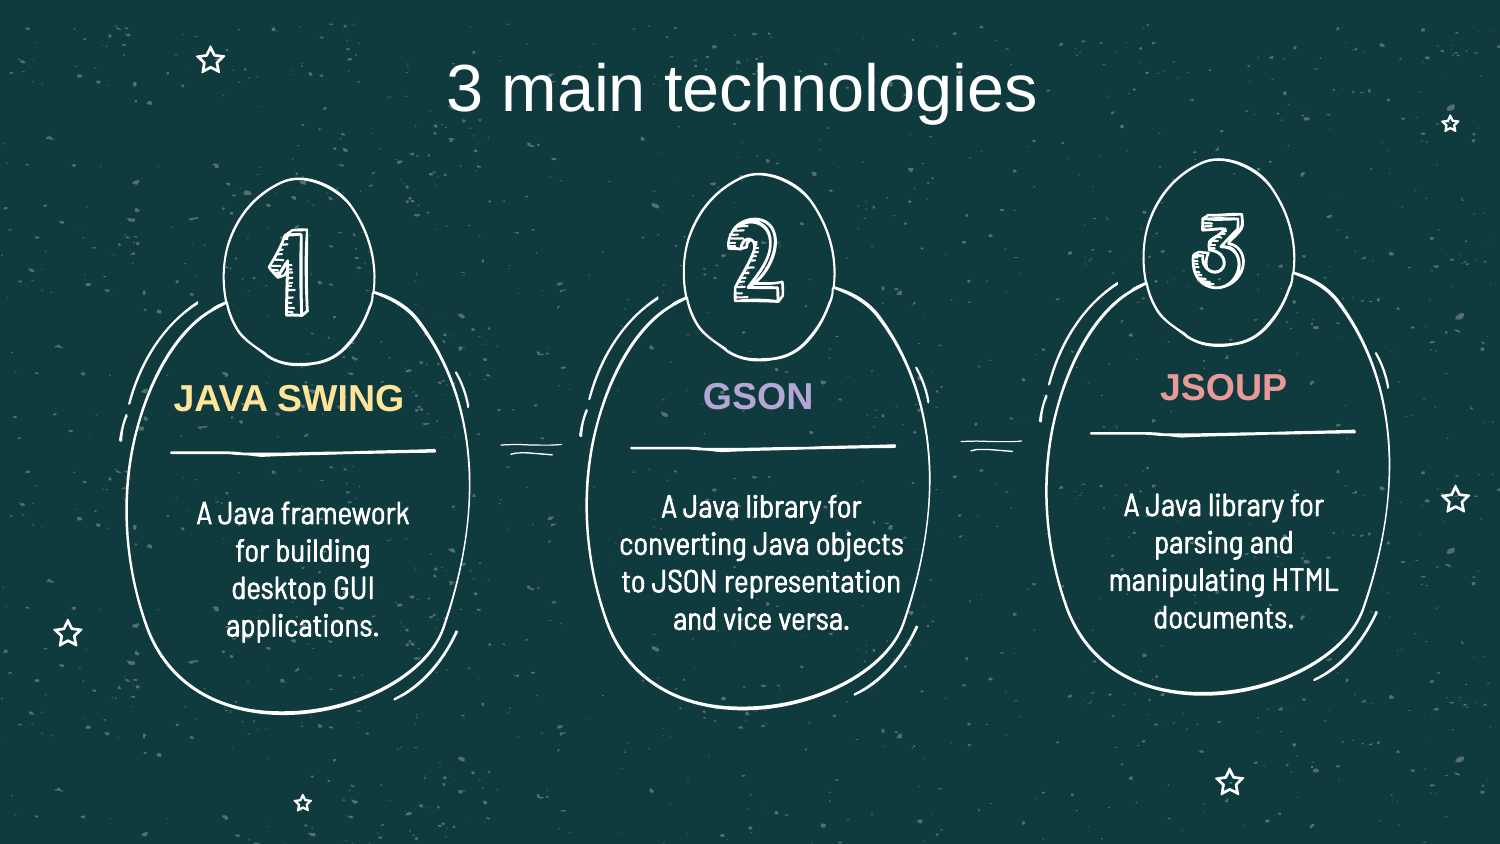

# 3 main technologies

JSOUP
GSON
JAVA SWING

A Java library for converting Java objects
to JSON representation and vice versa.
A Java framework for building desktop GUI applications.
A Java library for parsing and manipulating HTML documents.